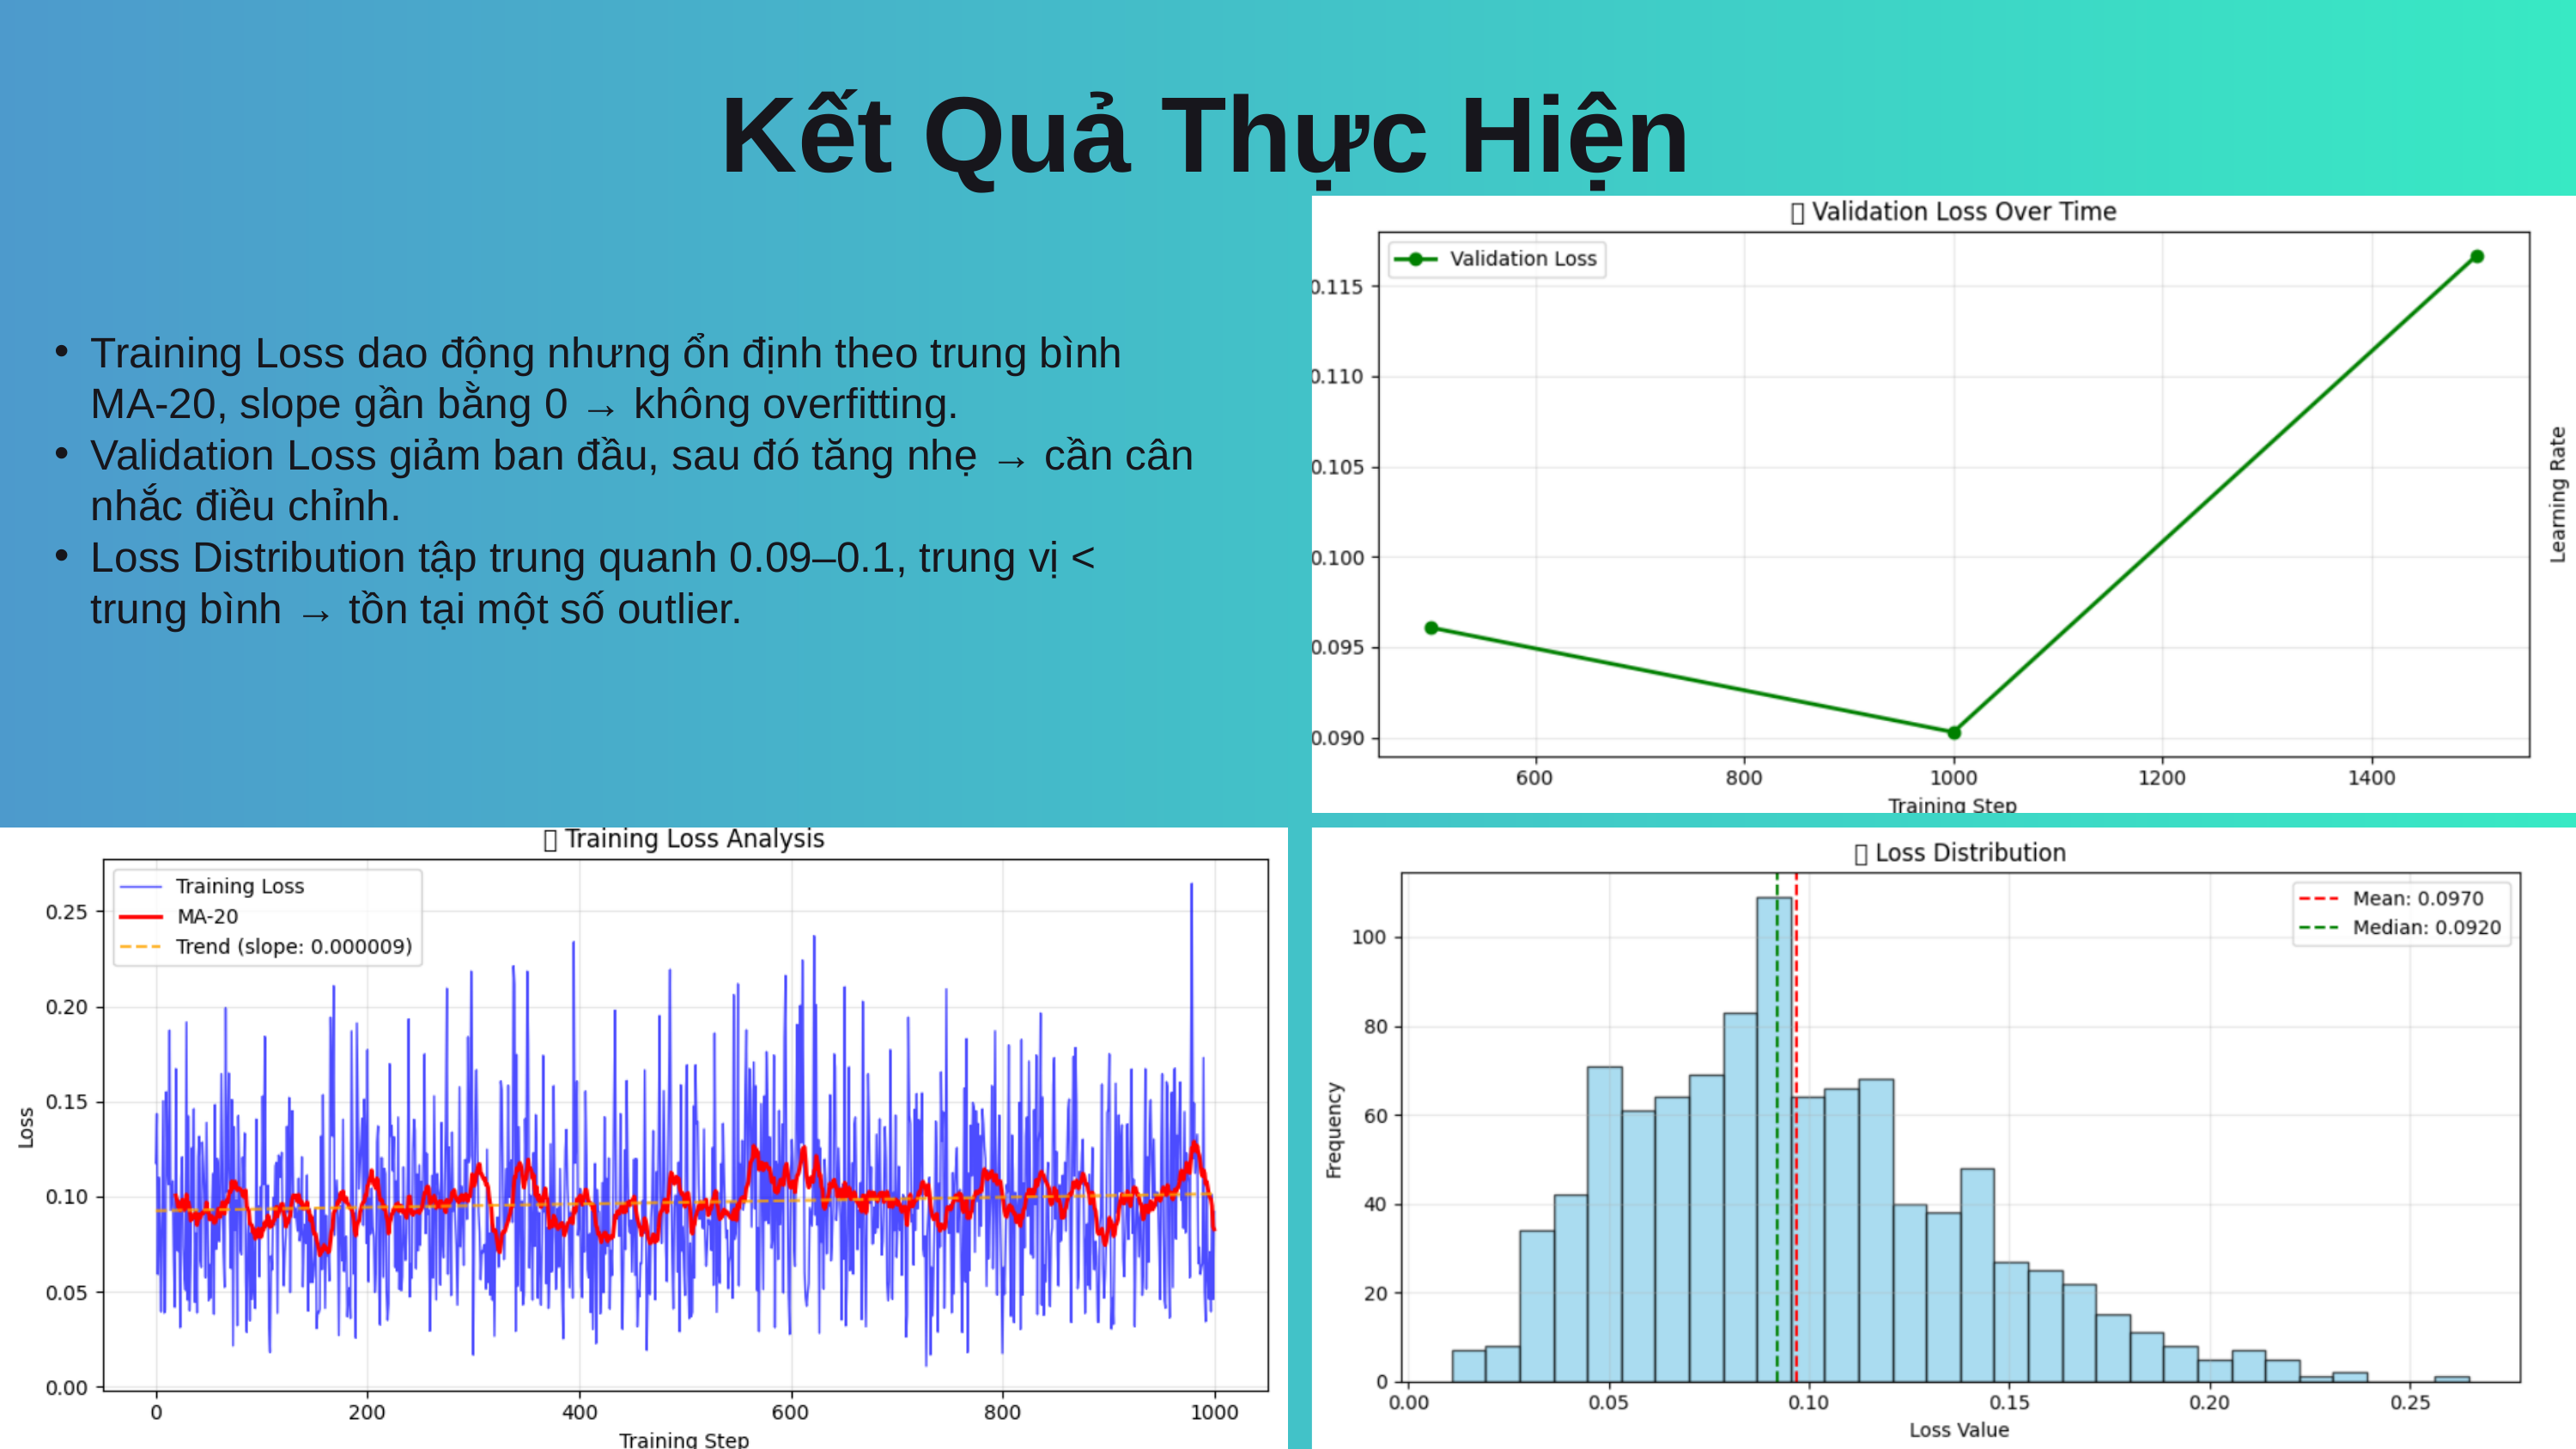

Kết Quả Thực Hiện

Training Loss dao động nhưng ổn định theo trung bình MA-20, slope gần bằng 0 → không overfitting.
Validation Loss giảm ban đầu, sau đó tăng nhẹ → cần cân nhắc điều chỉnh.
Loss Distribution tập trung quanh 0.09–0.1, trung vị < trung bình → tồn tại một số outlier.